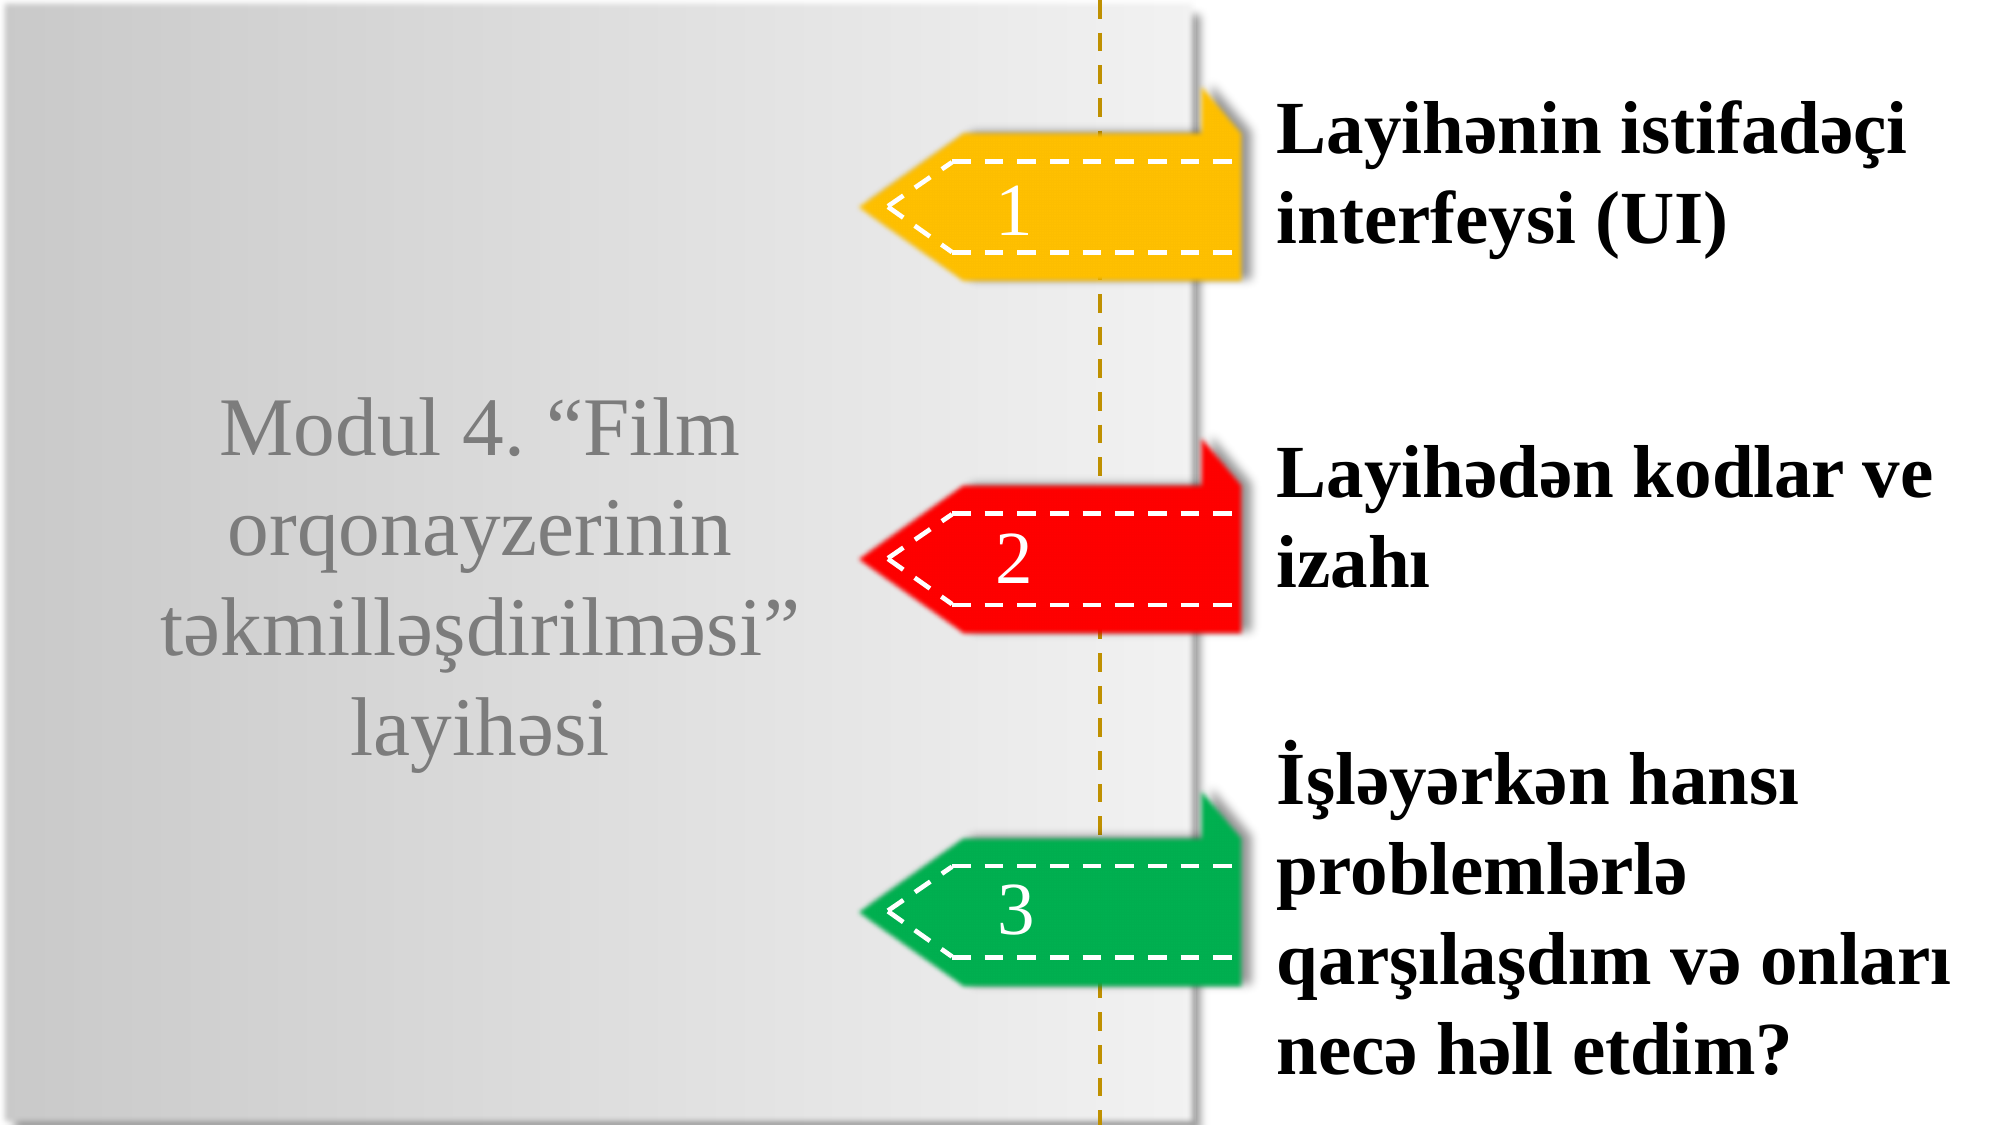

1
Layihənin istifadəçi interfeysi (UI)
Modul 4. “Film orqonayzerinin təkmilləşdirilməsi” layihəsi
Layihədən kodlar ve izahı

2
İşləyərkən hansı problemlərlə qarşılaşdım və onları necə həll etdim?

3